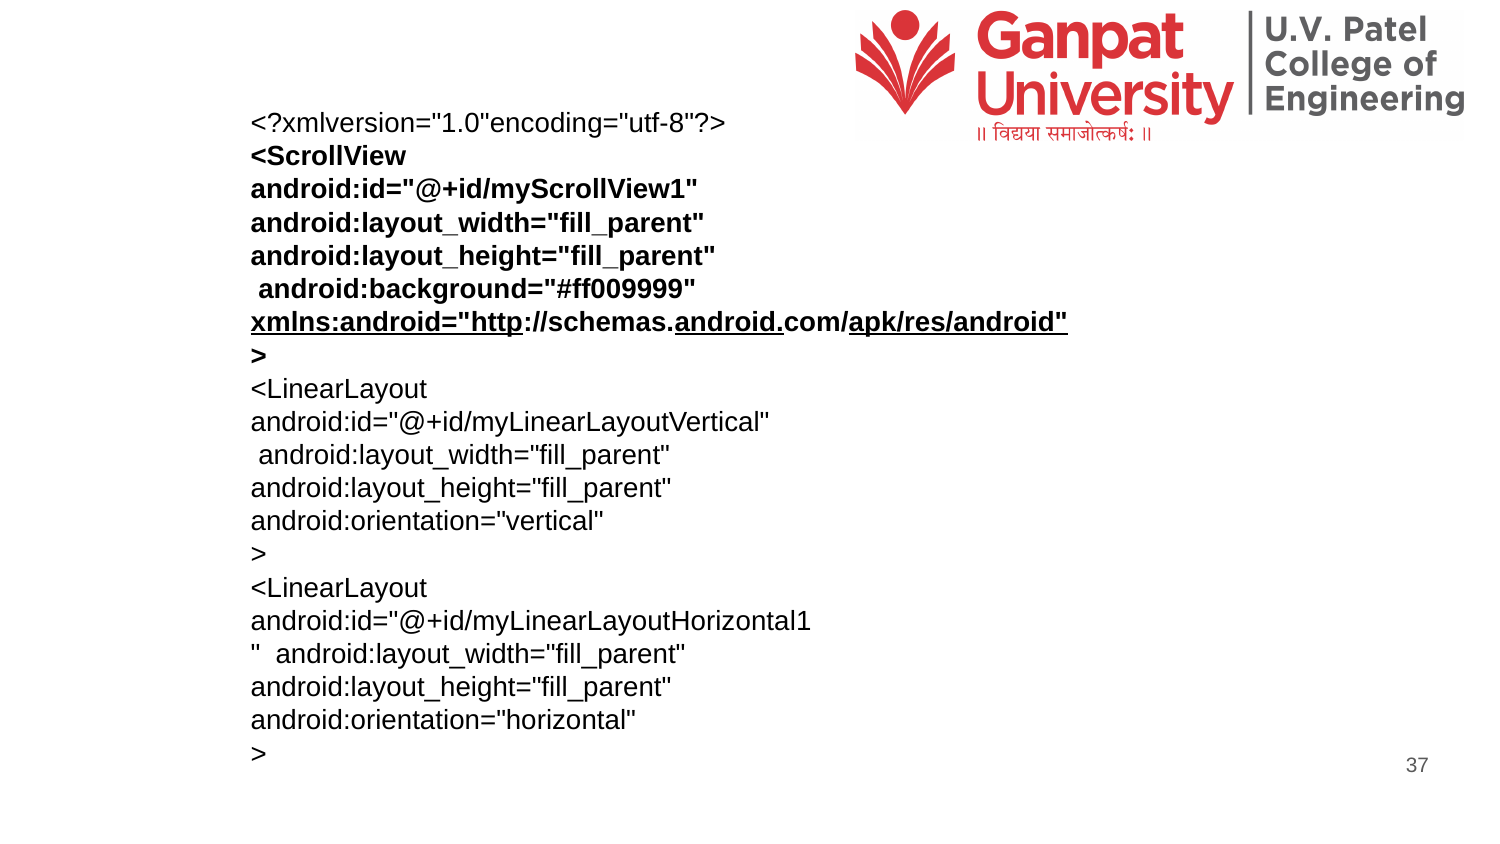

<?xmlversion="1.0"encoding="utf-8"?>
<ScrollView  android:id="@+id/myScrollView1"  android:layout_width="fill_parent"  android:layout_height="fill_parent"  android:background="#ff009999"
xmlns:android="http://schemas.android.com/apk/res/android"
>
<LinearLayout  android:id="@+id/myLinearLayoutVertical"  android:layout_width="fill_parent"  android:layout_height="fill_parent"  android:orientation="vertical"
>
<LinearLayout  android:id="@+id/myLinearLayoutHorizontal1"  android:layout_width="fill_parent"  android:layout_height="fill_parent"  android:orientation="horizontal"
>
37